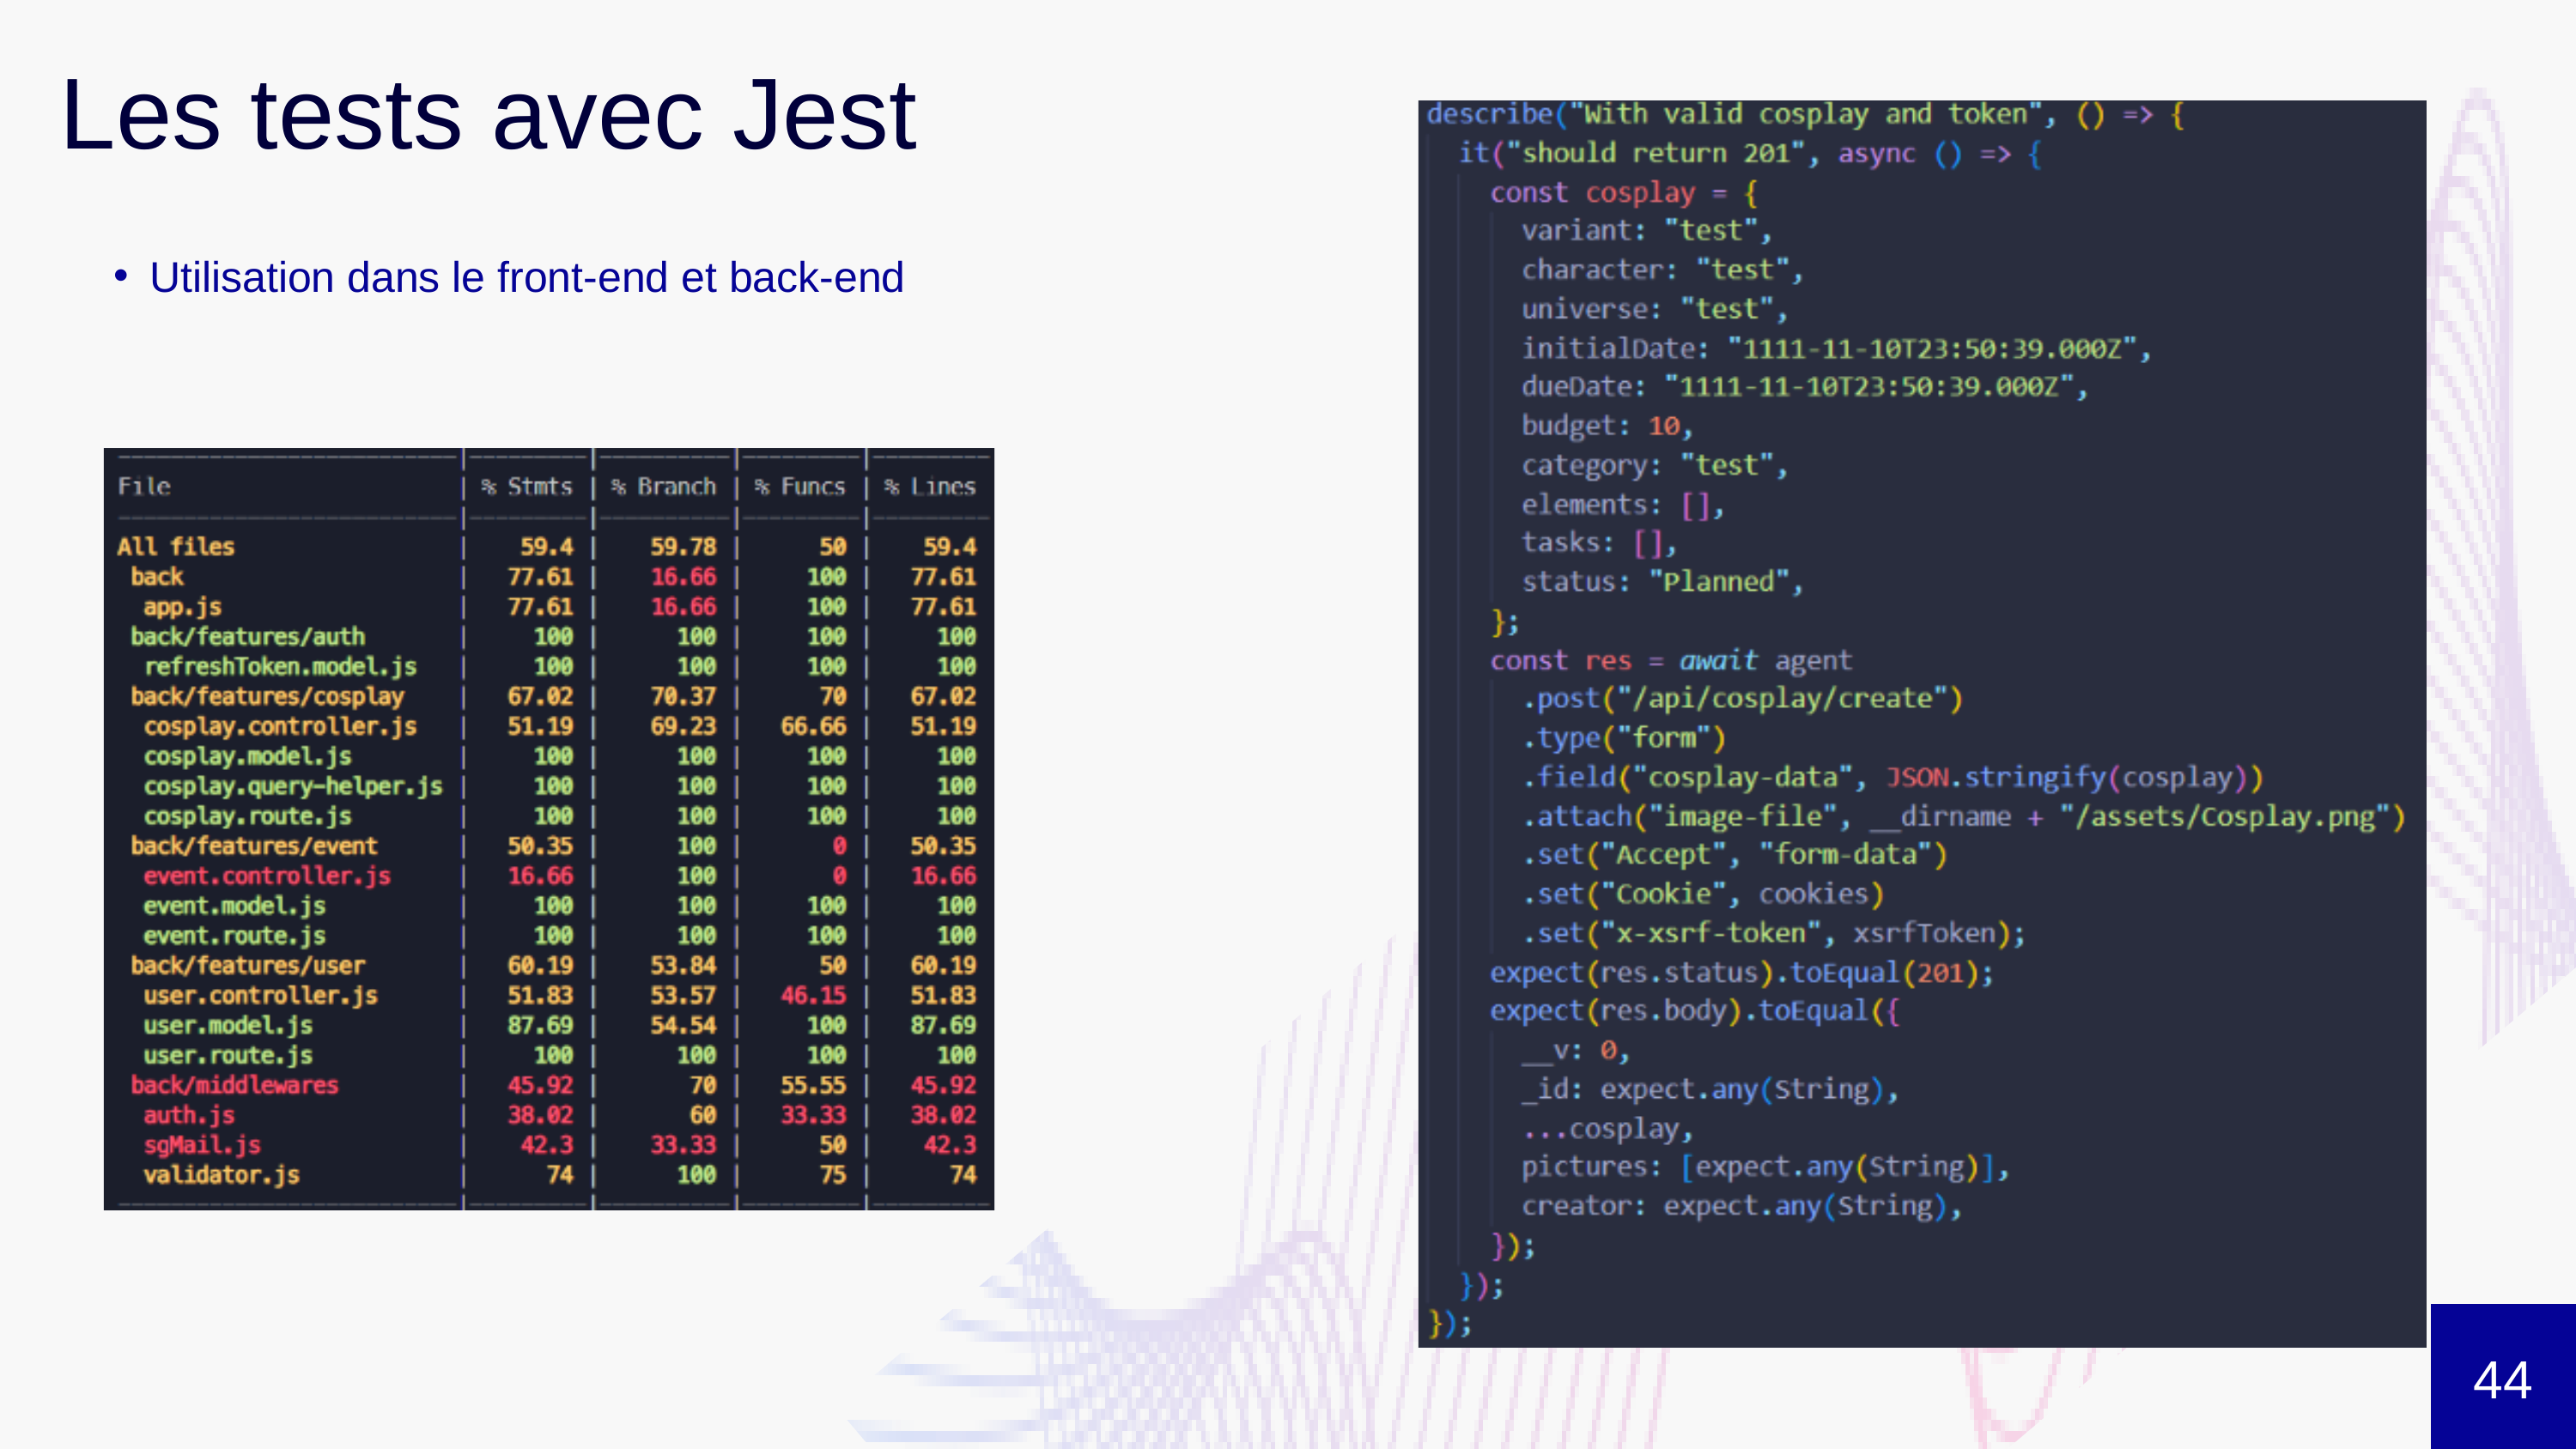

Les tests avec Jest

Utilisation dans le front-end et back-end

44